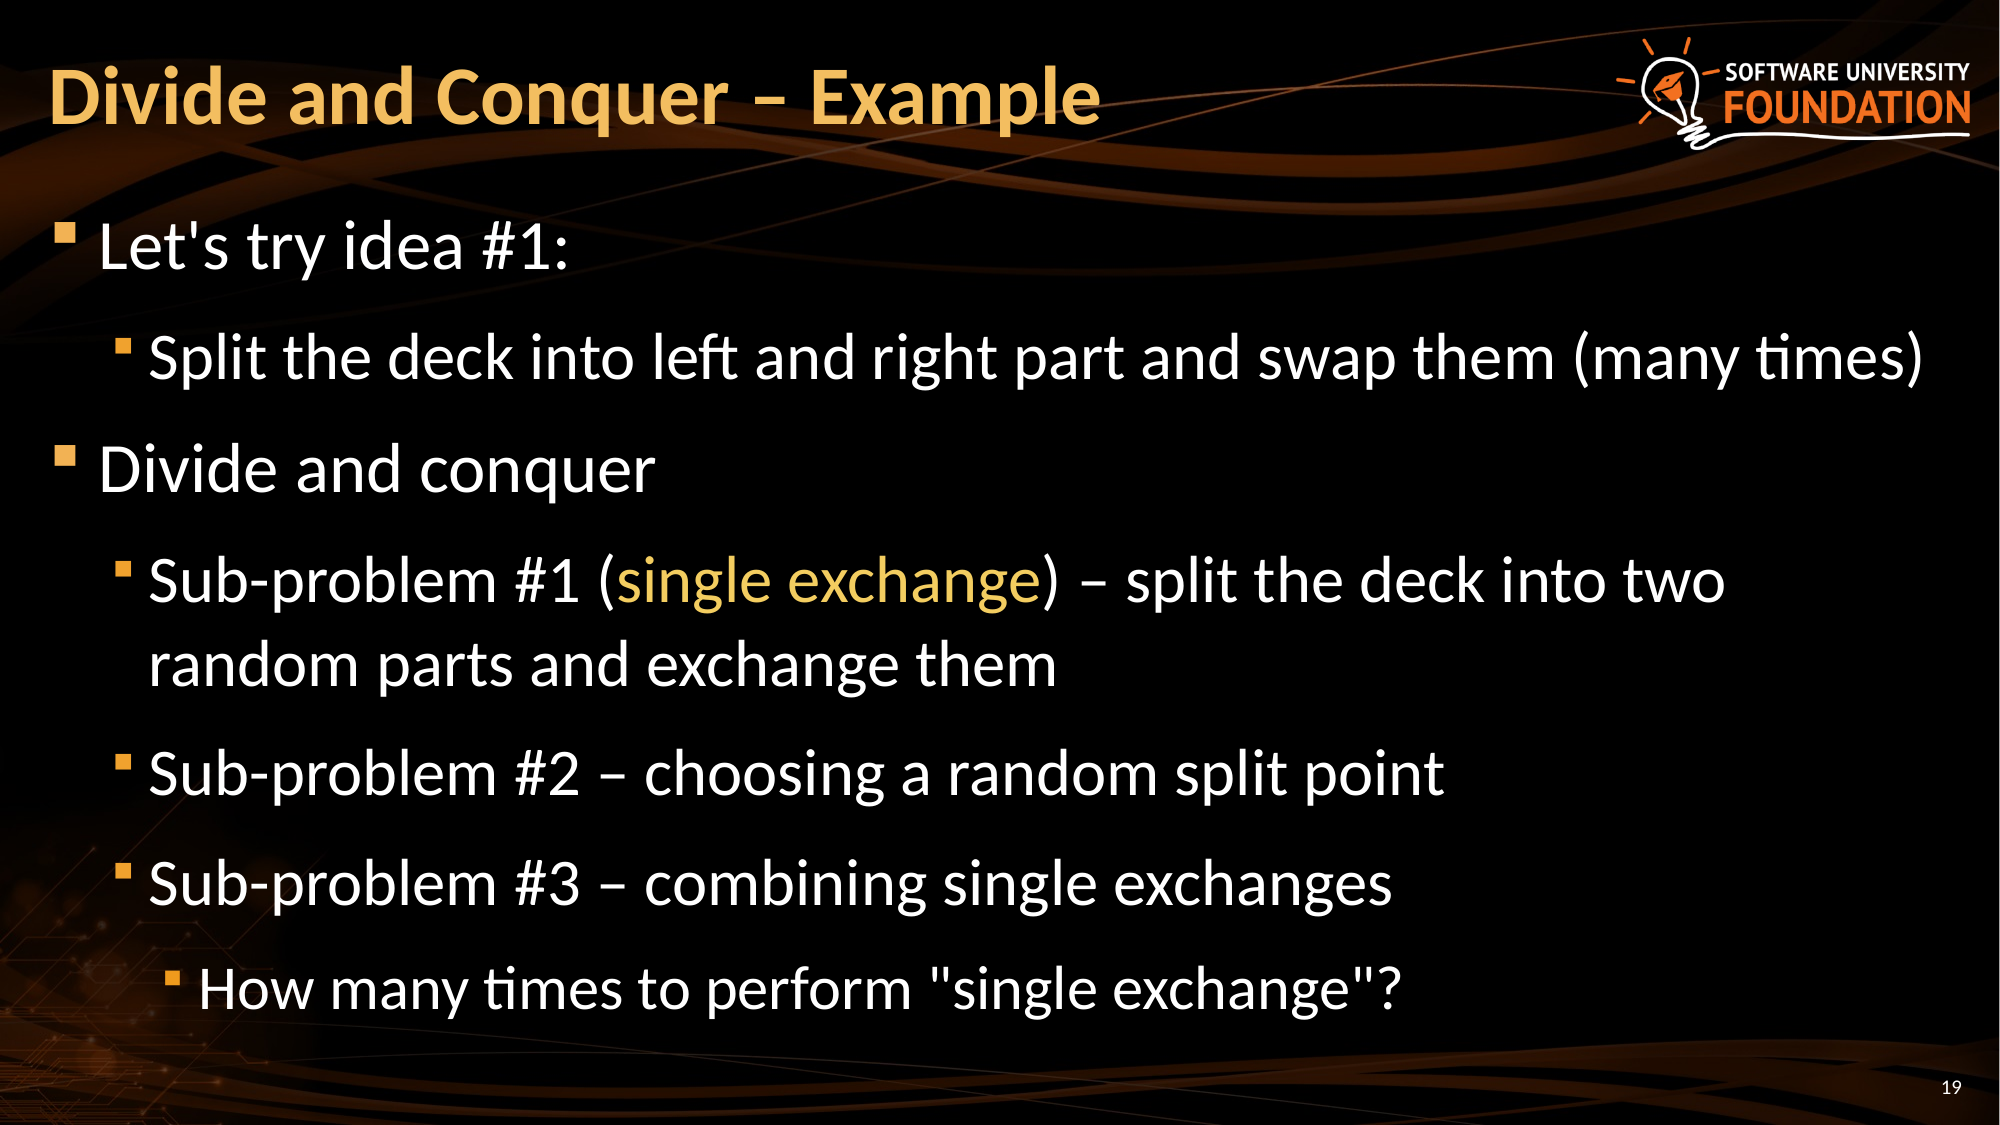

# Divide and Conquer – Example
Let's try idea #1:
Split the deck into left and right part and swap them (many times)
Divide and conquer
Sub-problem #1 (single exchange) – split the deck into two random parts and exchange them
Sub-problem #2 – choosing a random split point
Sub-problem #3 – combining single exchanges
How many times to perform "single exchange"?
19